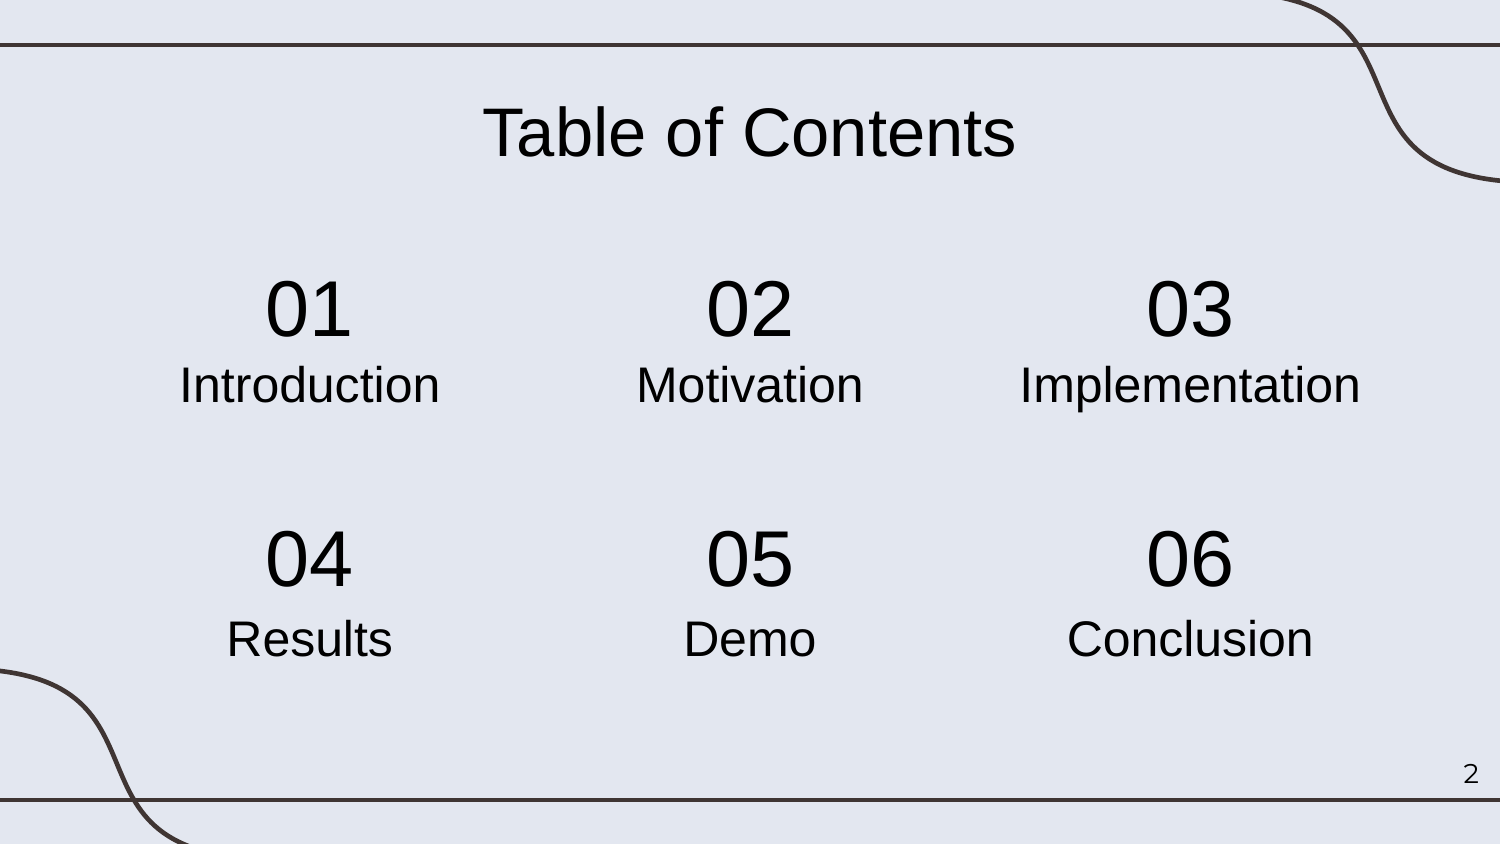

Table of Contents
01
02
03
# Introduction
Motivation
Implementation
04
05
06
Results
Demo
Conclusion
2